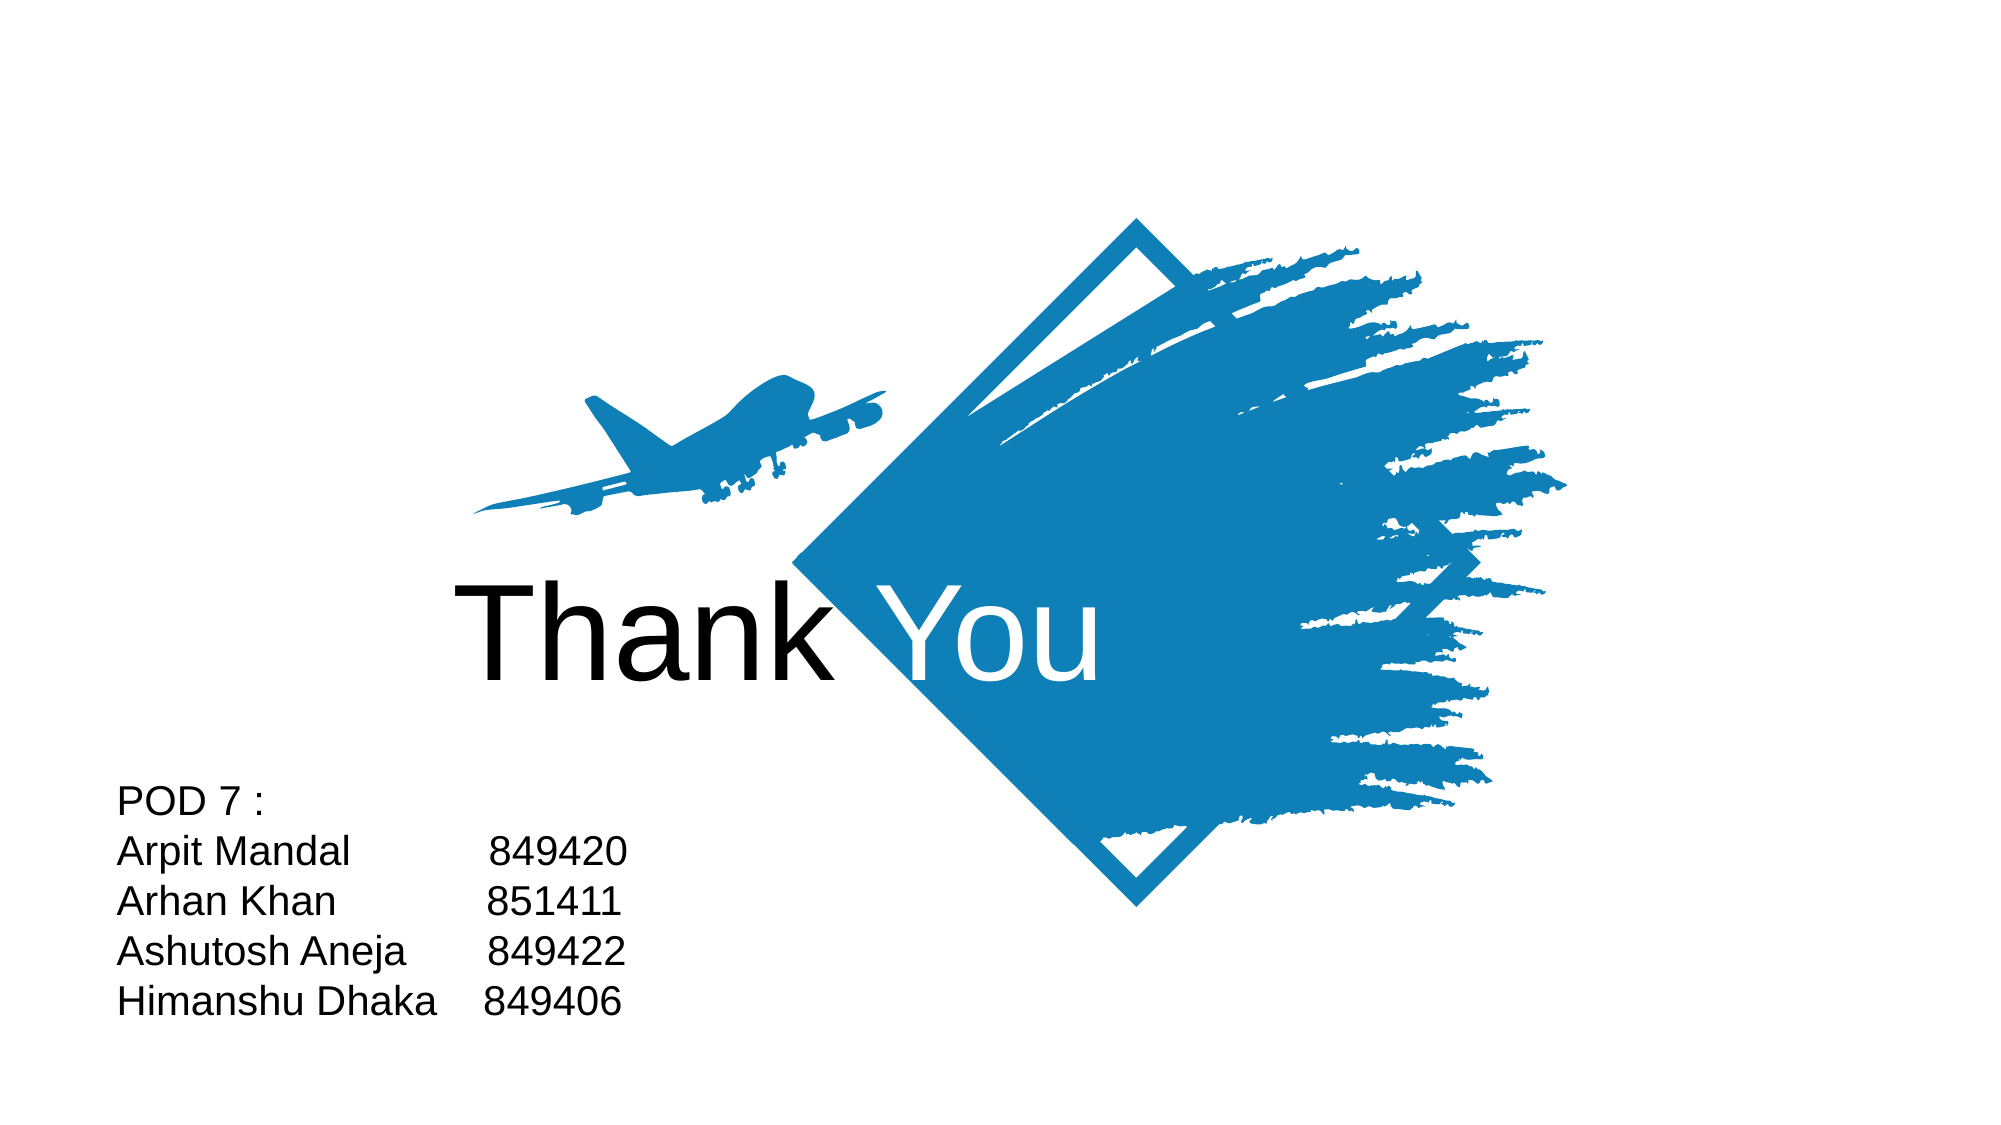

Thank You
POD 7 :
Arpit Mandal            849420
Arhan Khan             851411
Ashutosh Aneja       849422
Himanshu Dhaka    849406